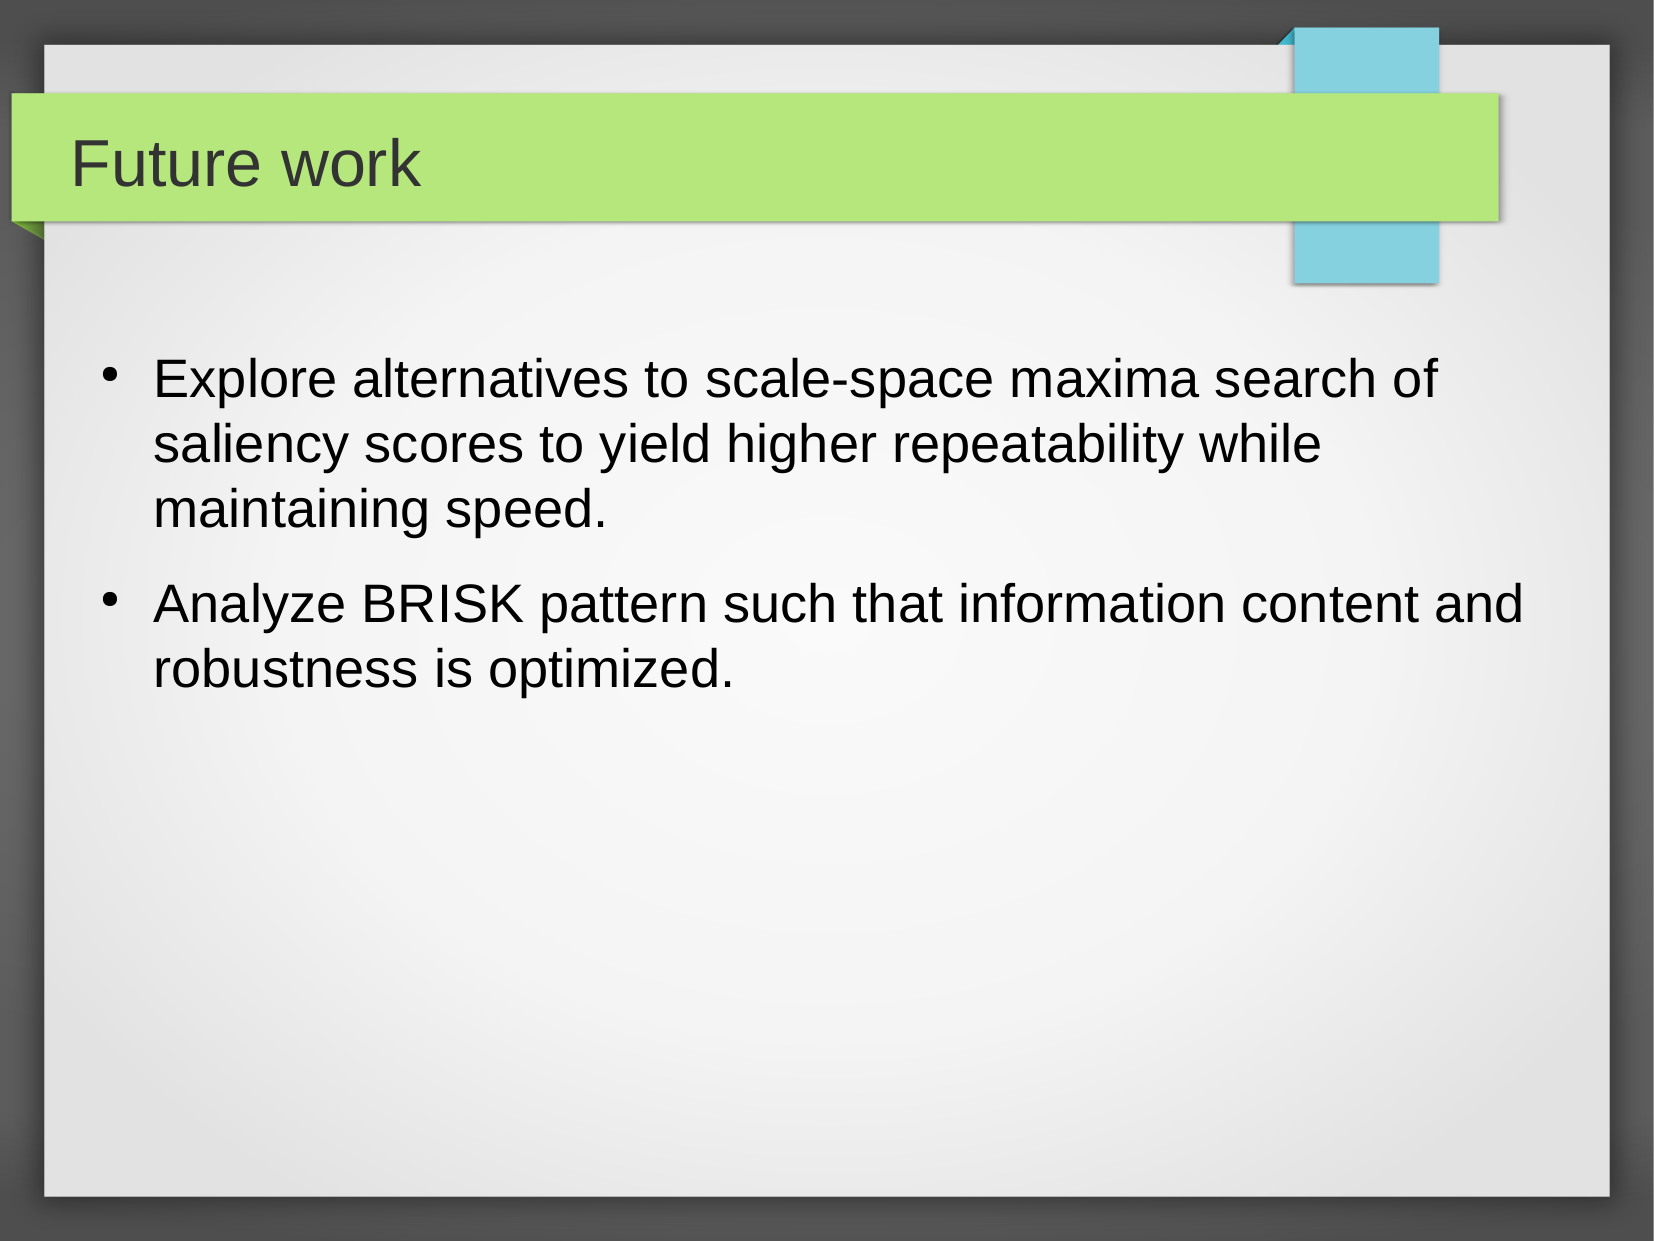

Future work
Explore alternatives to scale-space maxima search of saliency scores to yield higher repeatability while maintaining speed.
Analyze BRISK pattern such that information content and robustness is optimized.